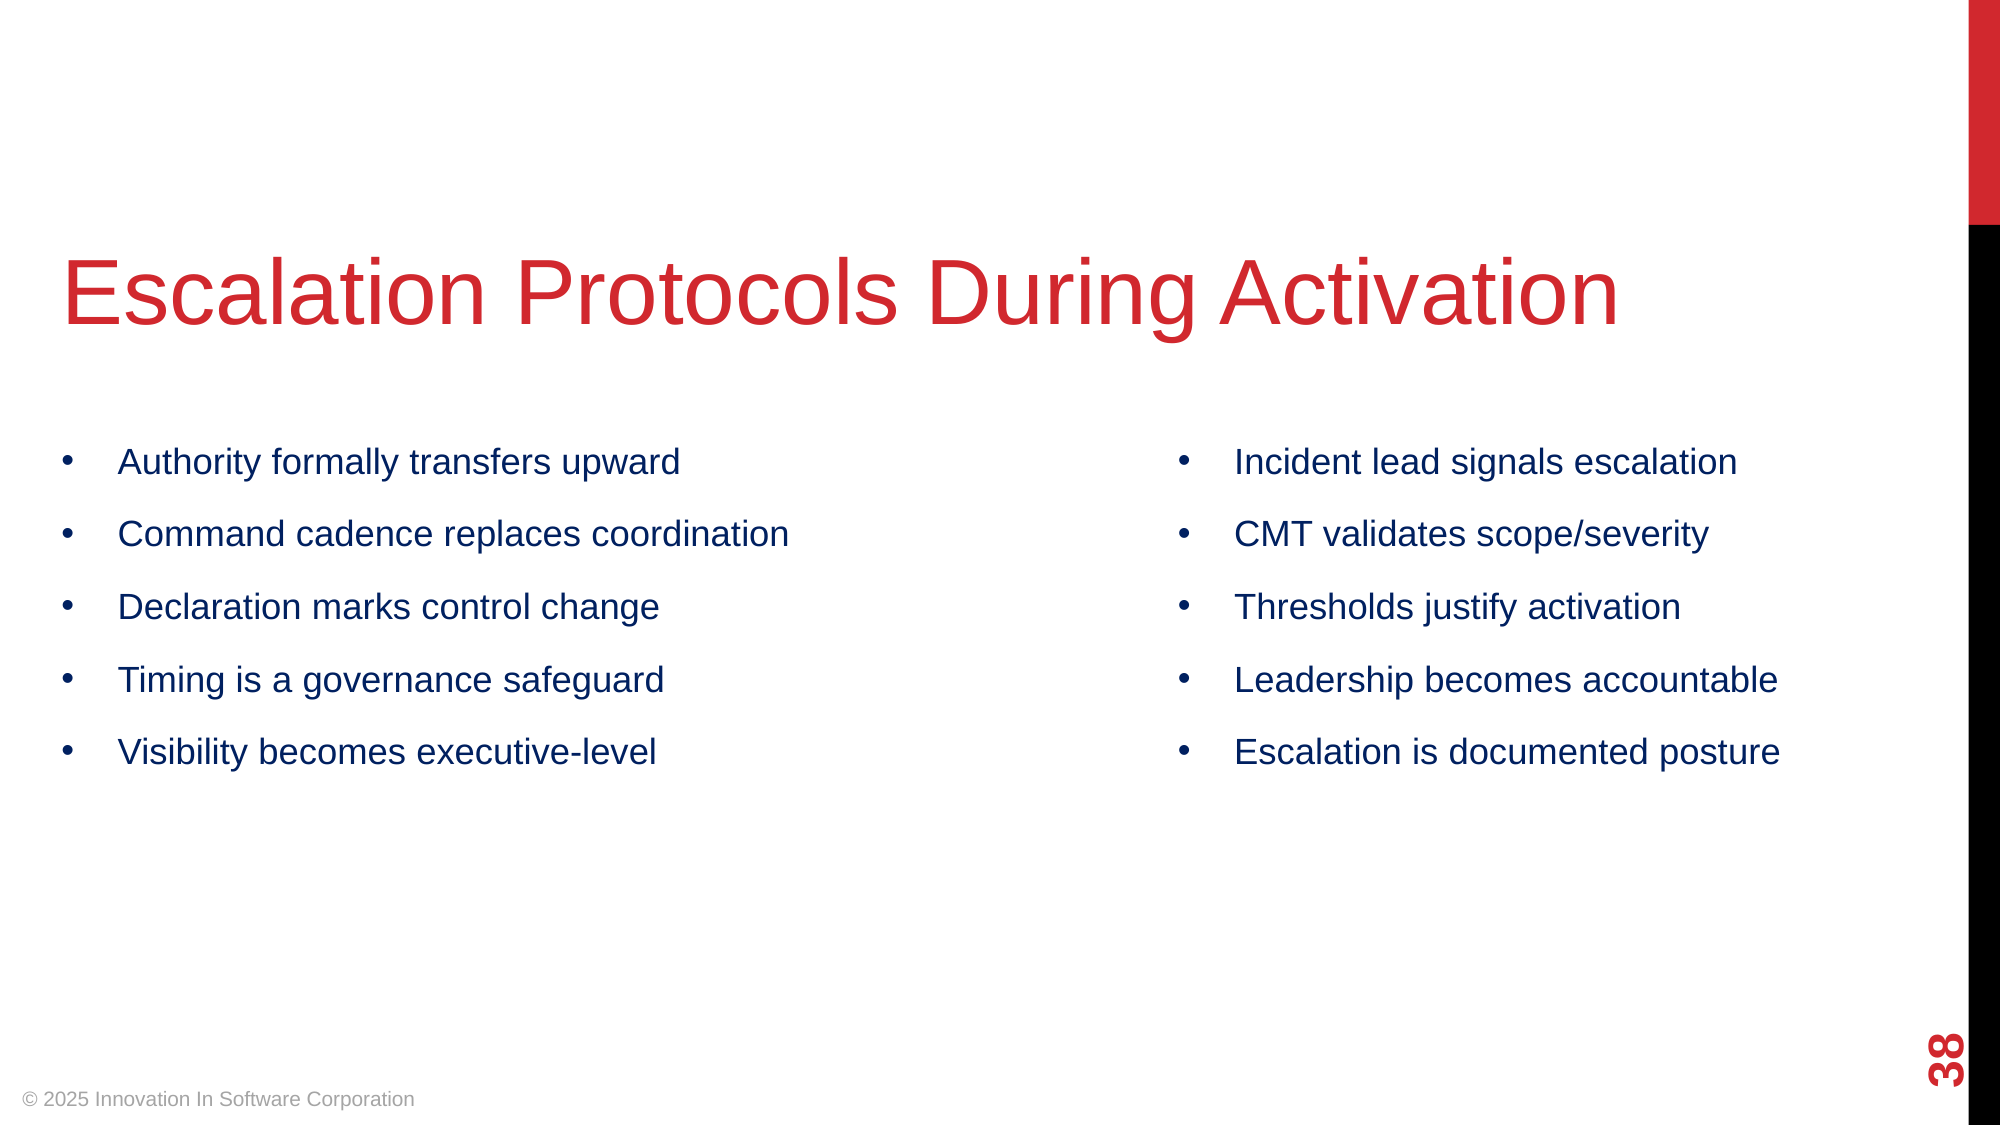

Escalation Protocols During Activation
Authority formally transfers upward
Incident lead signals escalation
Command cadence replaces coordination
CMT validates scope/severity
Declaration marks control change
Thresholds justify activation
Timing is a governance safeguard
Leadership becomes accountable
Visibility becomes executive-level
Escalation is documented posture
38
© 2025 Innovation In Software Corporation